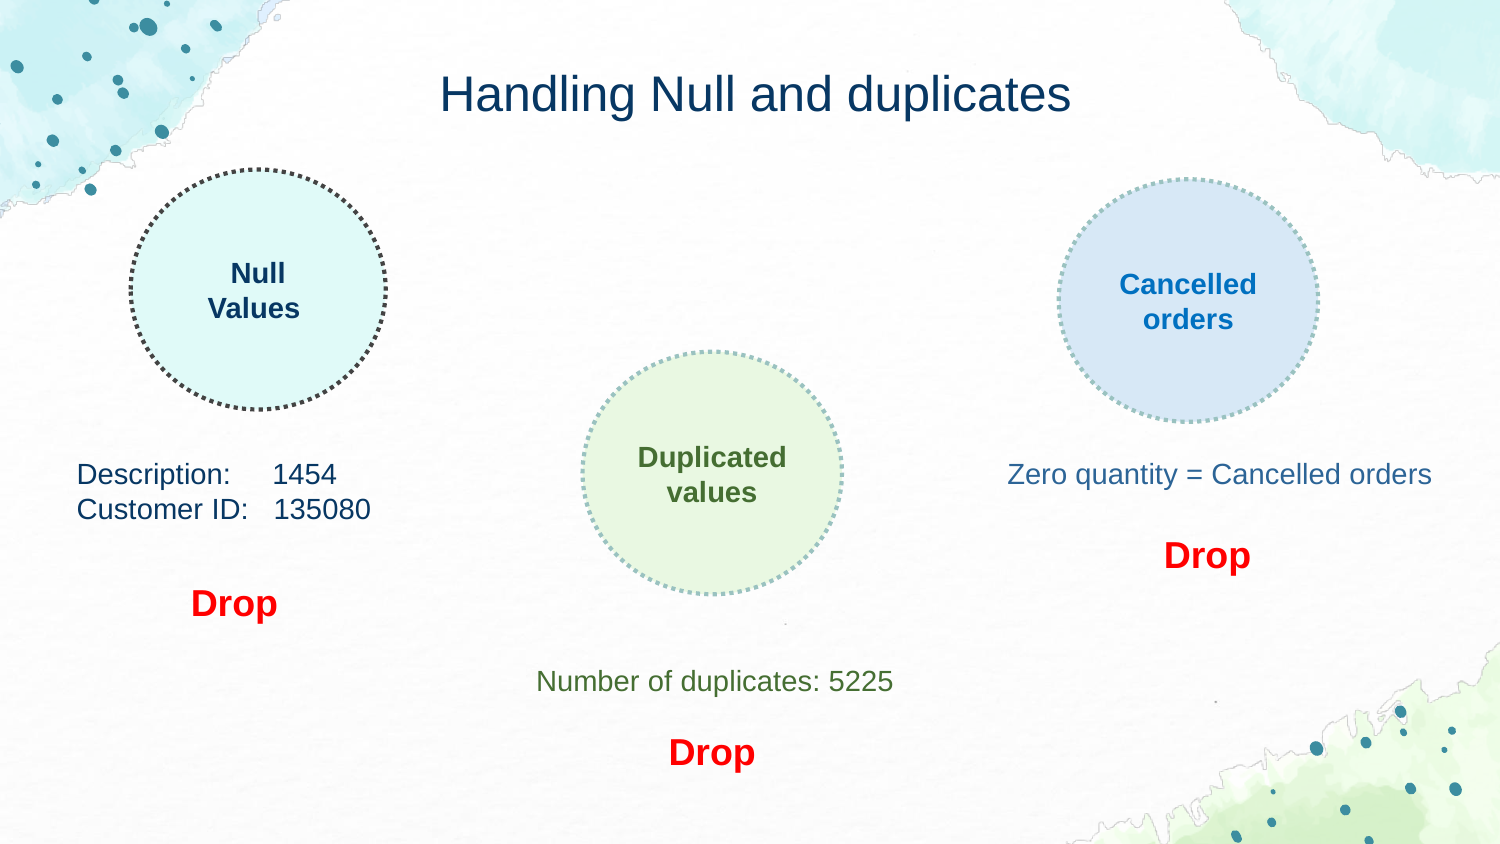

Handling Null and duplicates
Null Values
Cancelled orders
Duplicated values
Zero quantity = Cancelled orders
Description:     1454 Customer ID:   135080
Drop
Drop
Number of duplicates: 5225
Drop